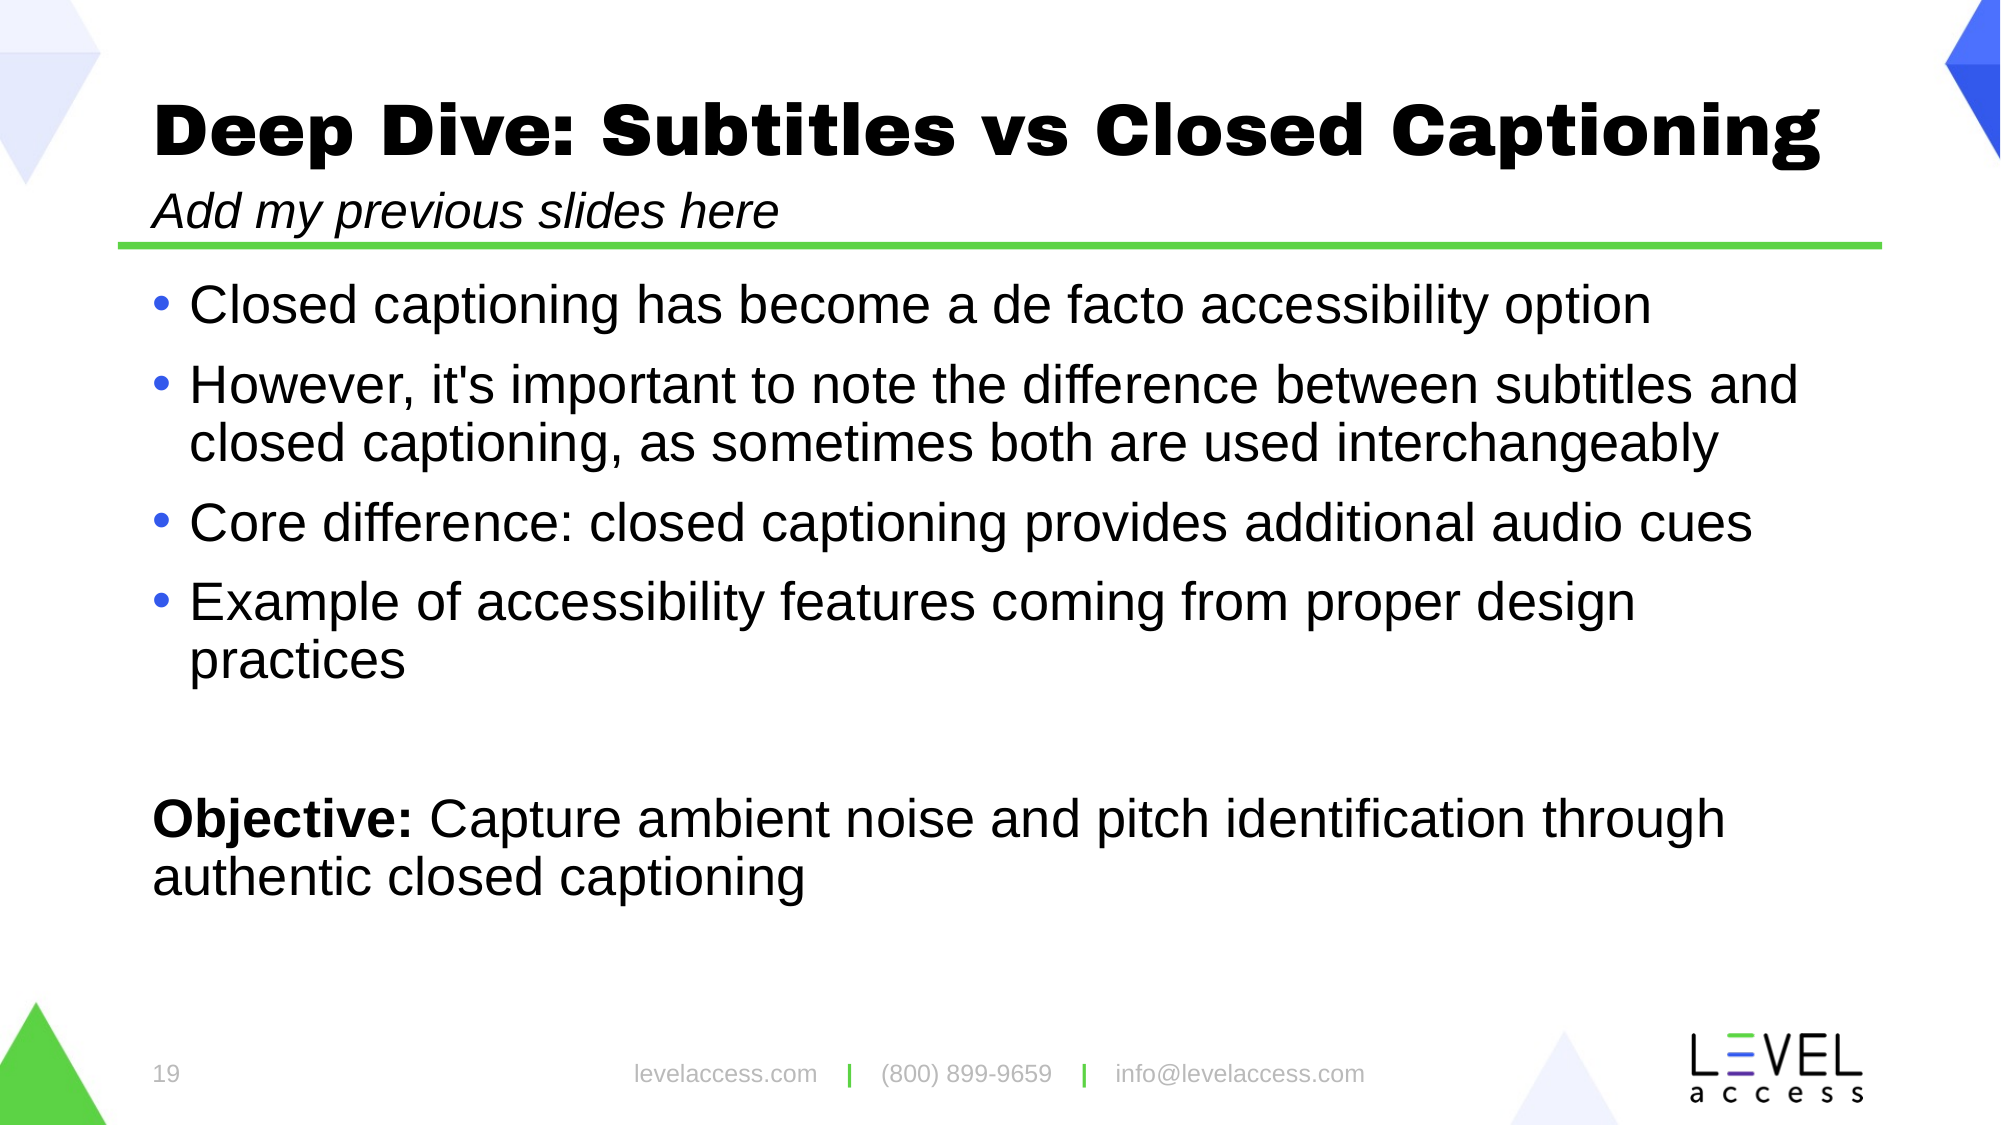

# Deep Dive: Subtitles vs Closed Captioning
Add my previous slides here
Closed captioning has become a de facto accessibility option
However, it's important to note the difference between subtitles and closed captioning, as sometimes both are used interchangeably
Core difference: closed captioning provides additional audio cues
Example of accessibility features coming from proper design practices

Objective: Capture ambient noise and pitch identification through authentic closed captioning
levelaccess.com    |    (800) 899-9659    |    info@levelaccess.com
19